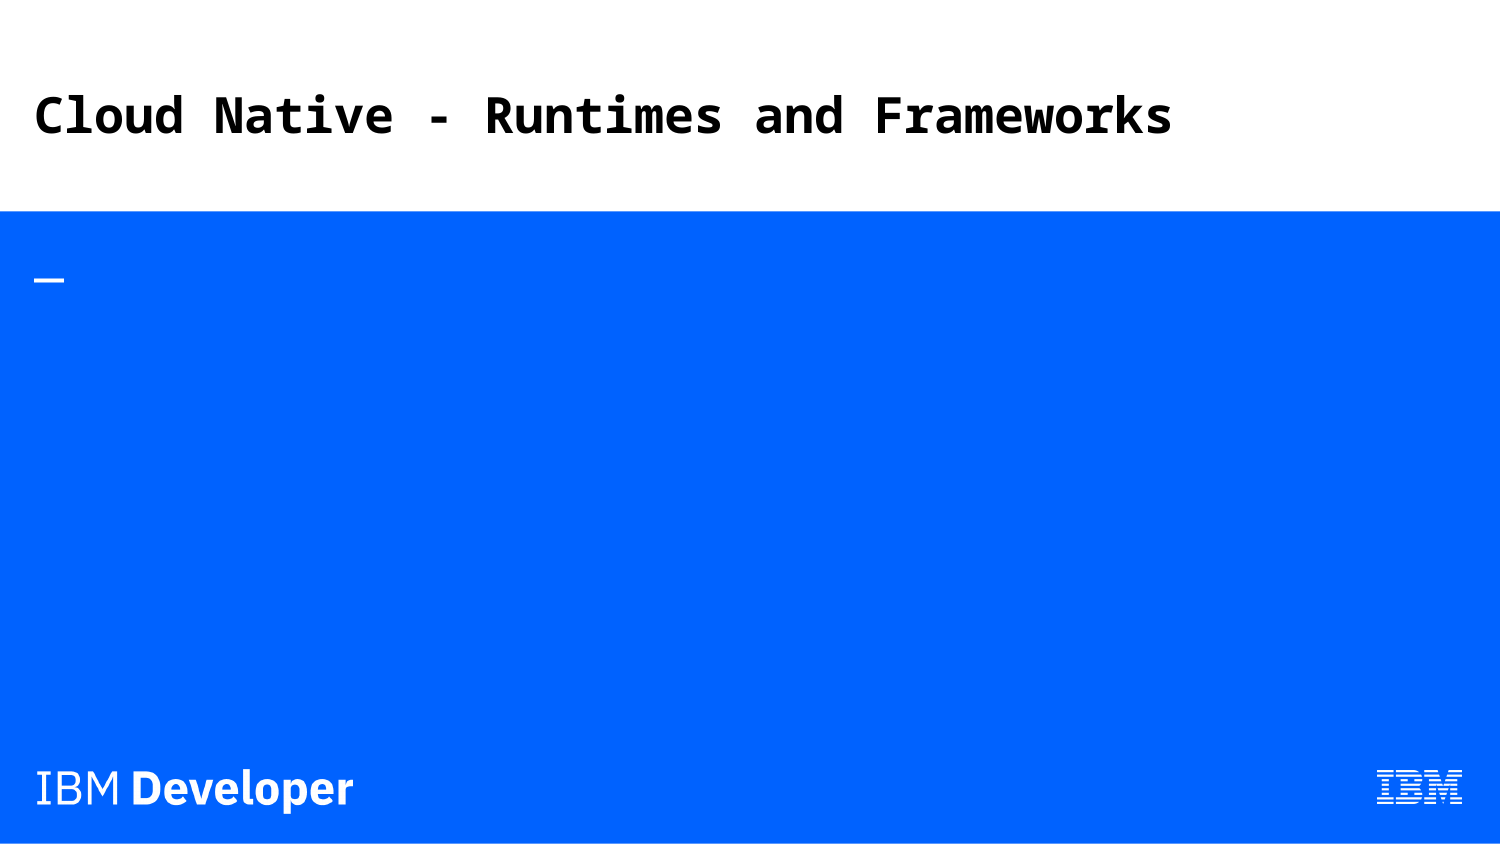

# Cloud Native - Runtimes and Frameworks —